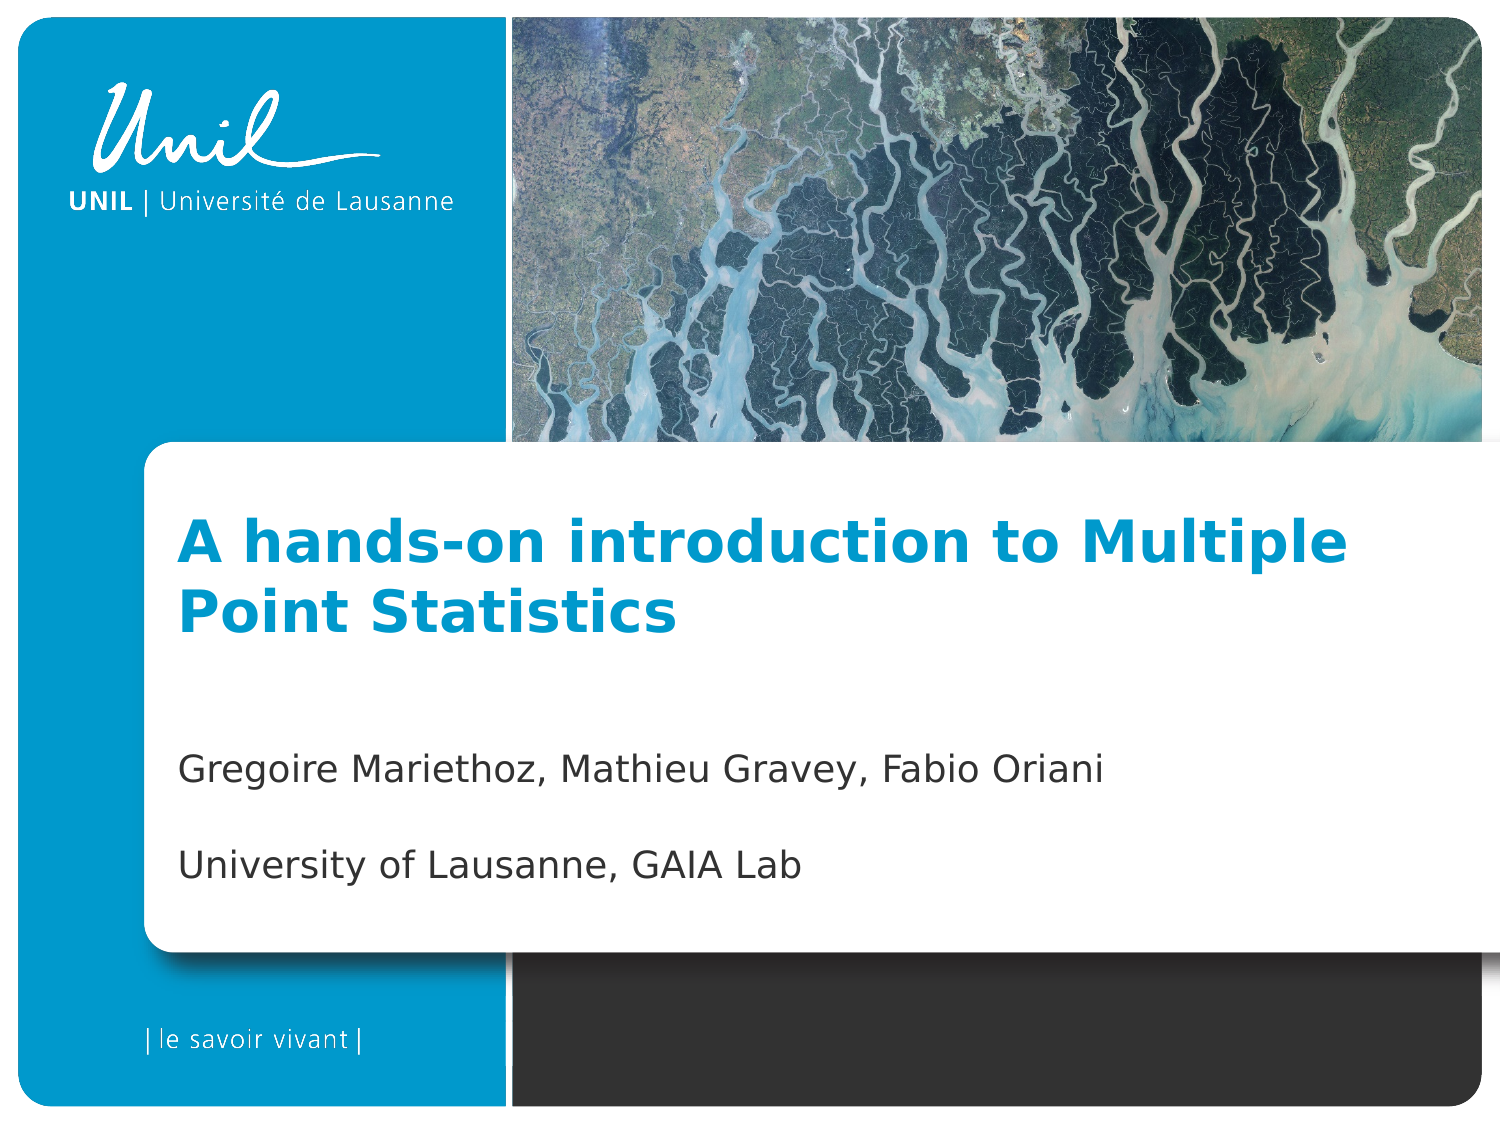

# A hands-on introduction to Multiple Point Statistics
Gregoire Mariethoz, Mathieu Gravey, Fabio Oriani
University of Lausanne, GAIA Lab